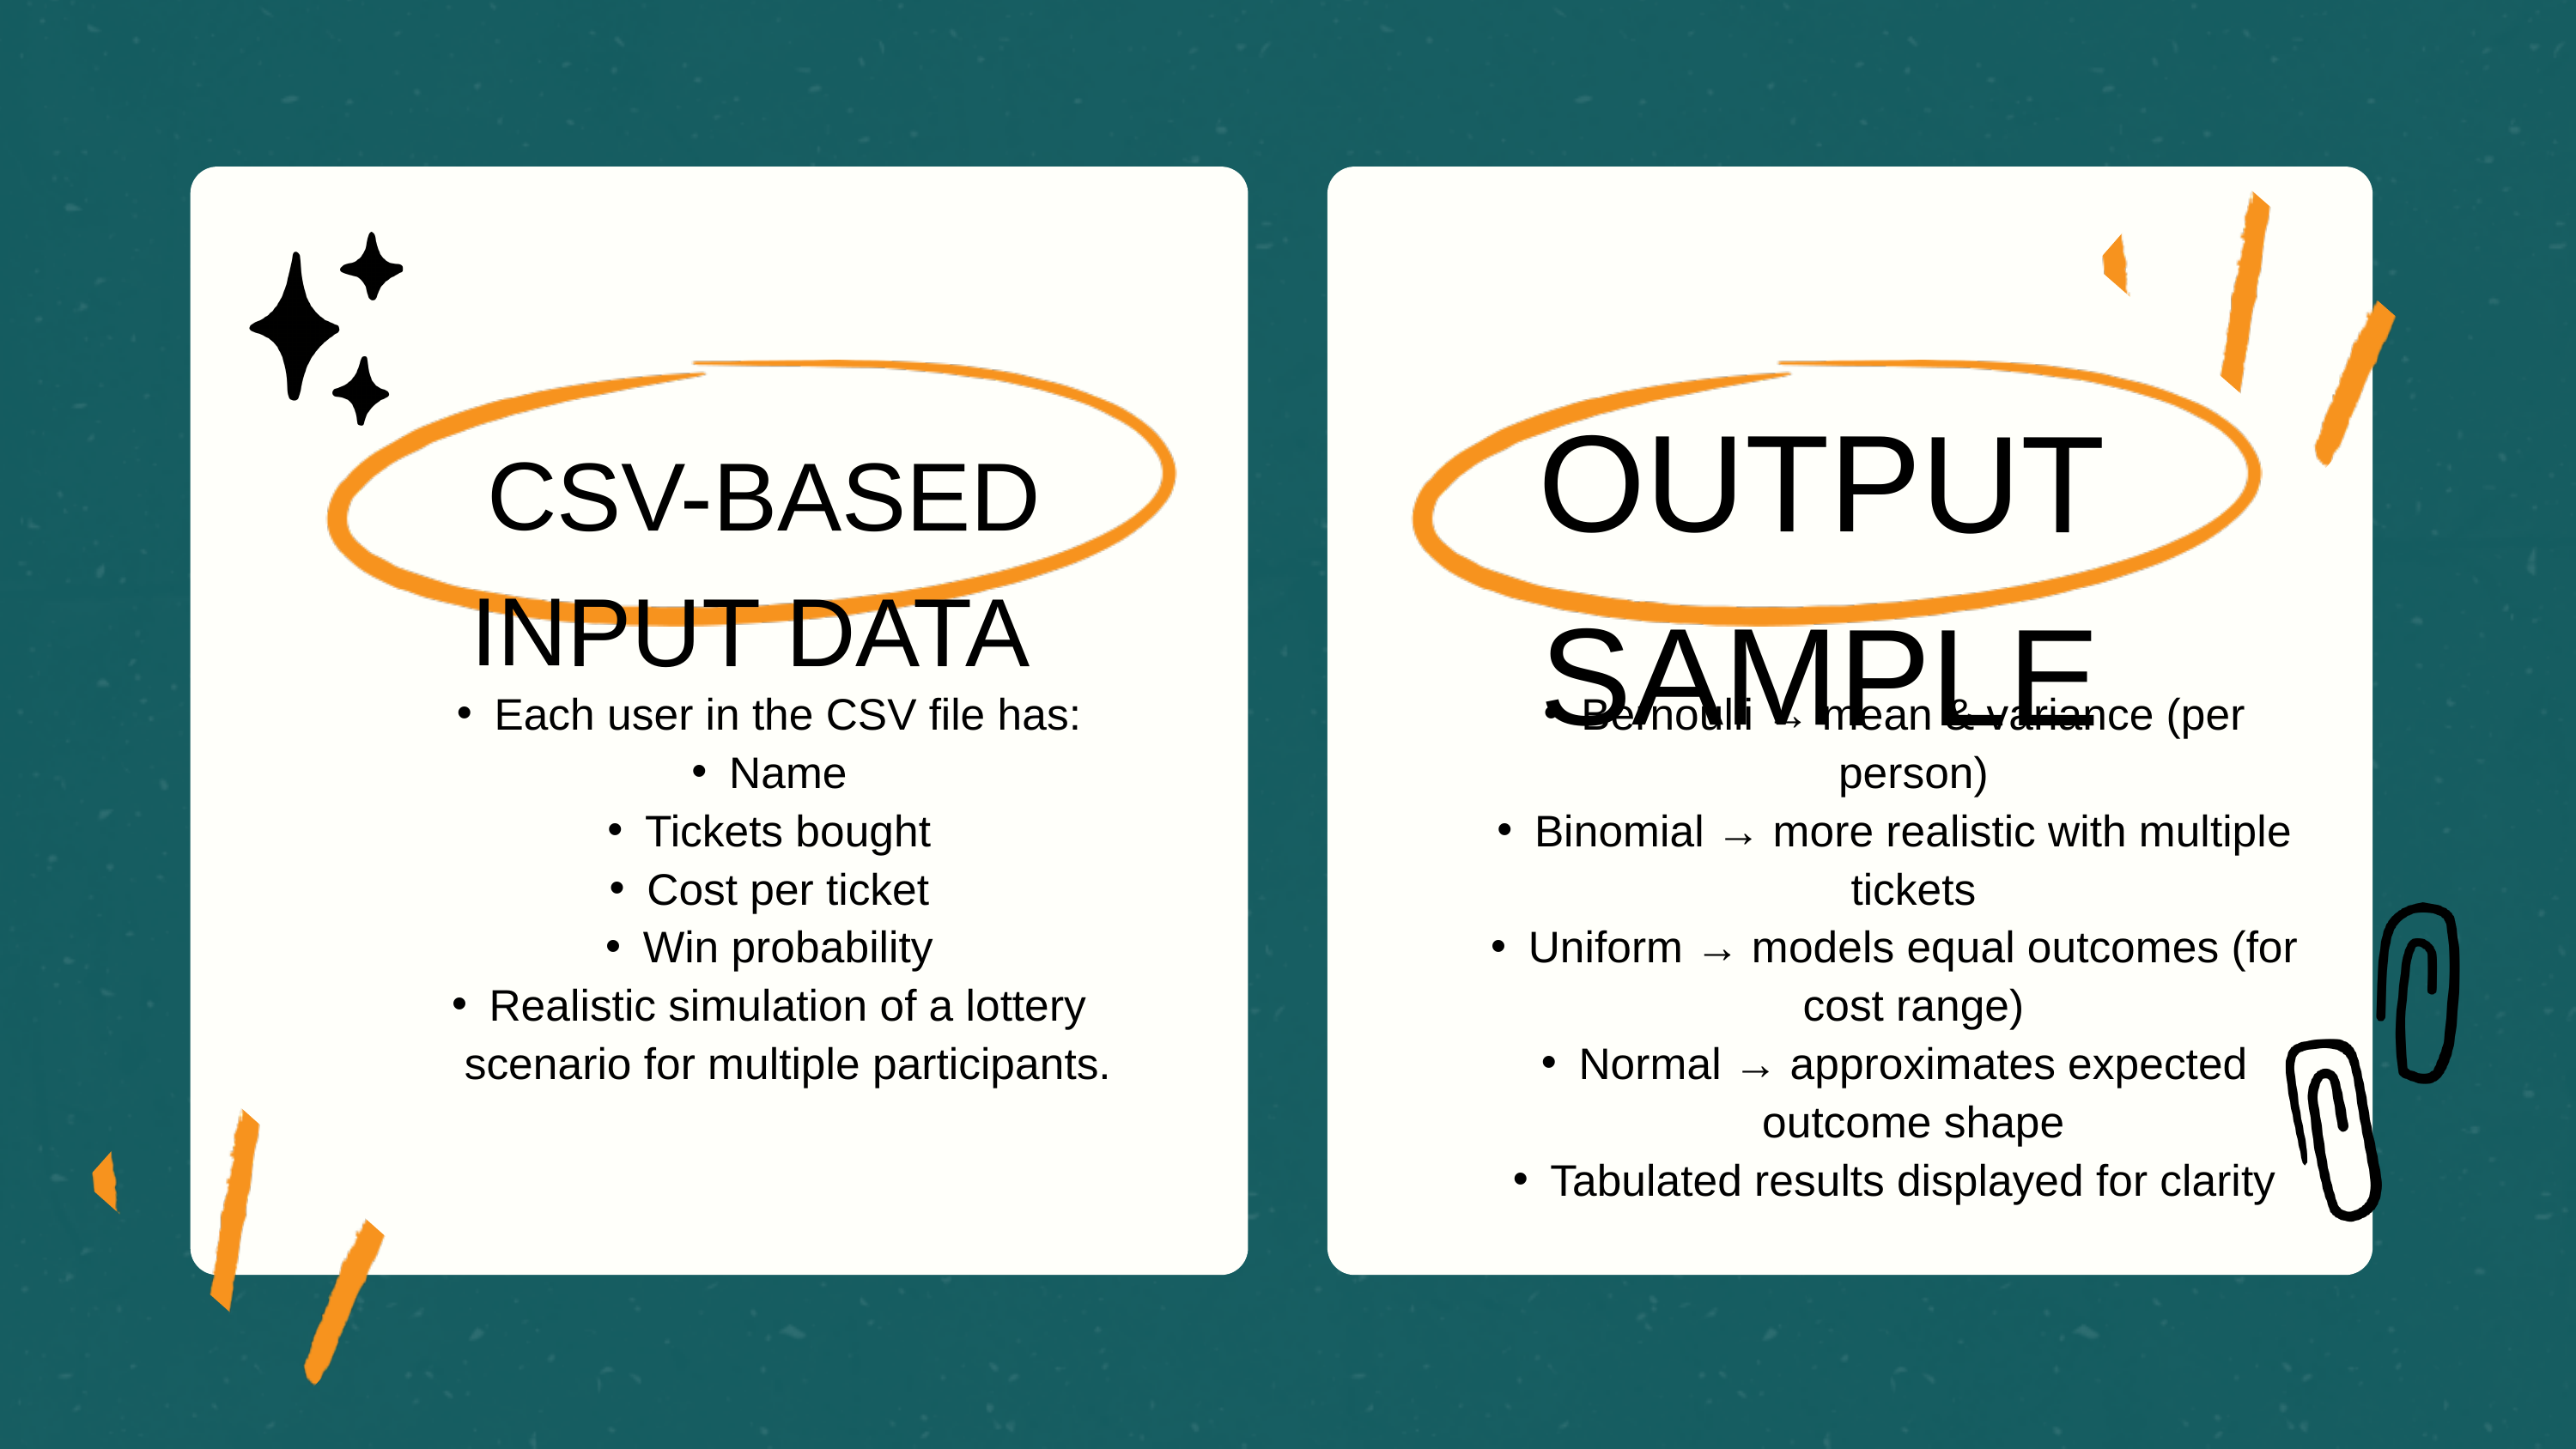

OUTPUT SAMPLE
 CSV-BASED INPUT DATA
Each user in the CSV file has:
Name
Tickets bought
Cost per ticket
Win probability
Realistic simulation of a lottery scenario for multiple participants.

Bernoulli → mean & variance (per person)
Binomial → more realistic with multiple tickets
Uniform → models equal outcomes (for cost range)
Normal → approximates expected outcome shape
Tabulated results displayed for clarity